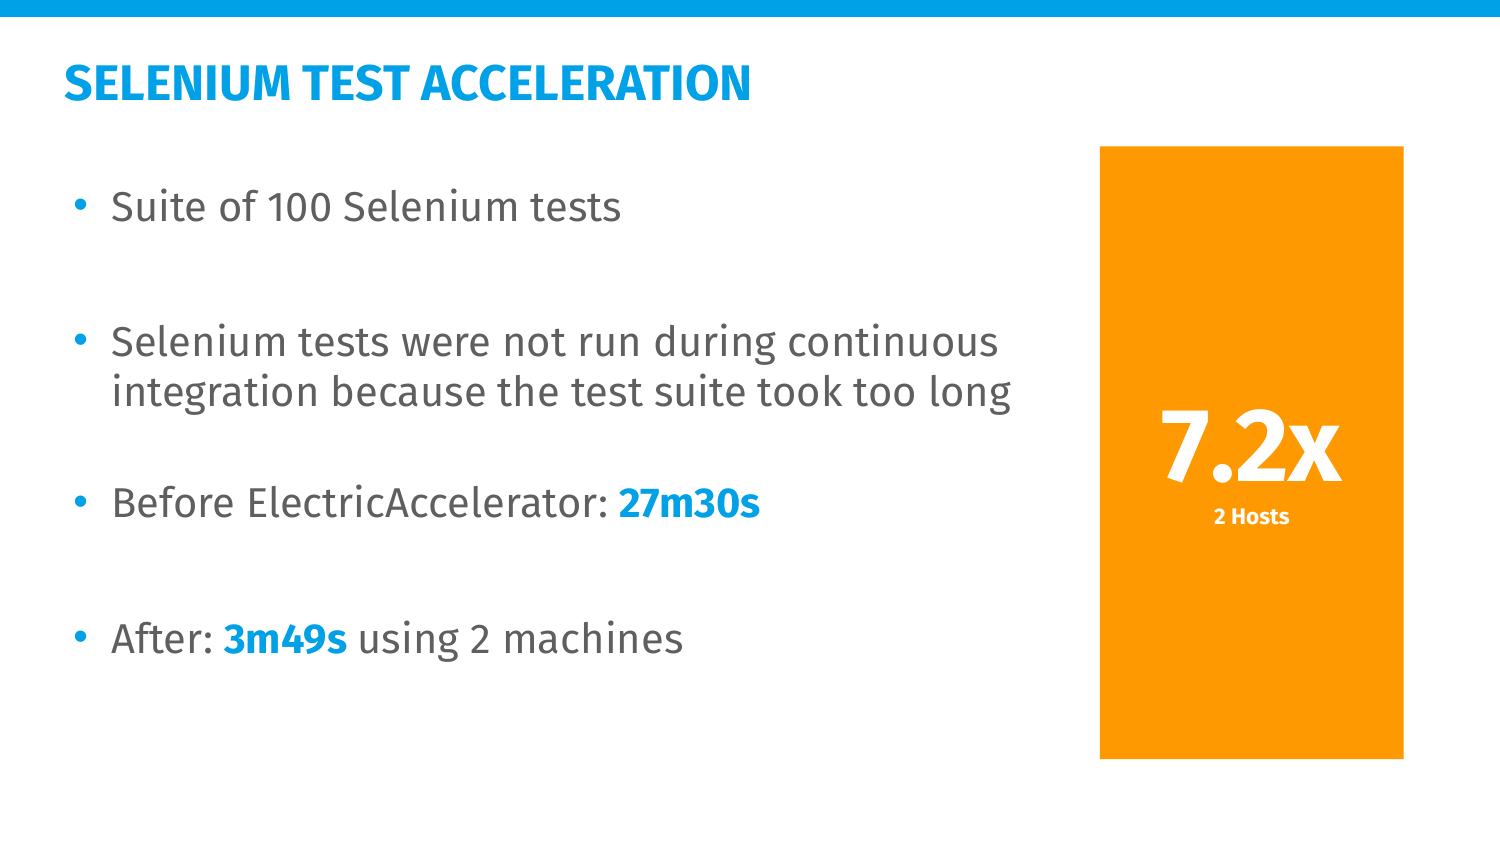

# SELENIUM TEST ACCELERATION
7.2x
2 Hosts
Suite of 100 Selenium tests

Selenium tests were not run during continuous integration because the test suite took too long

Before ElectricAccelerator: 27m30s

After: 3m49s using 2 machines